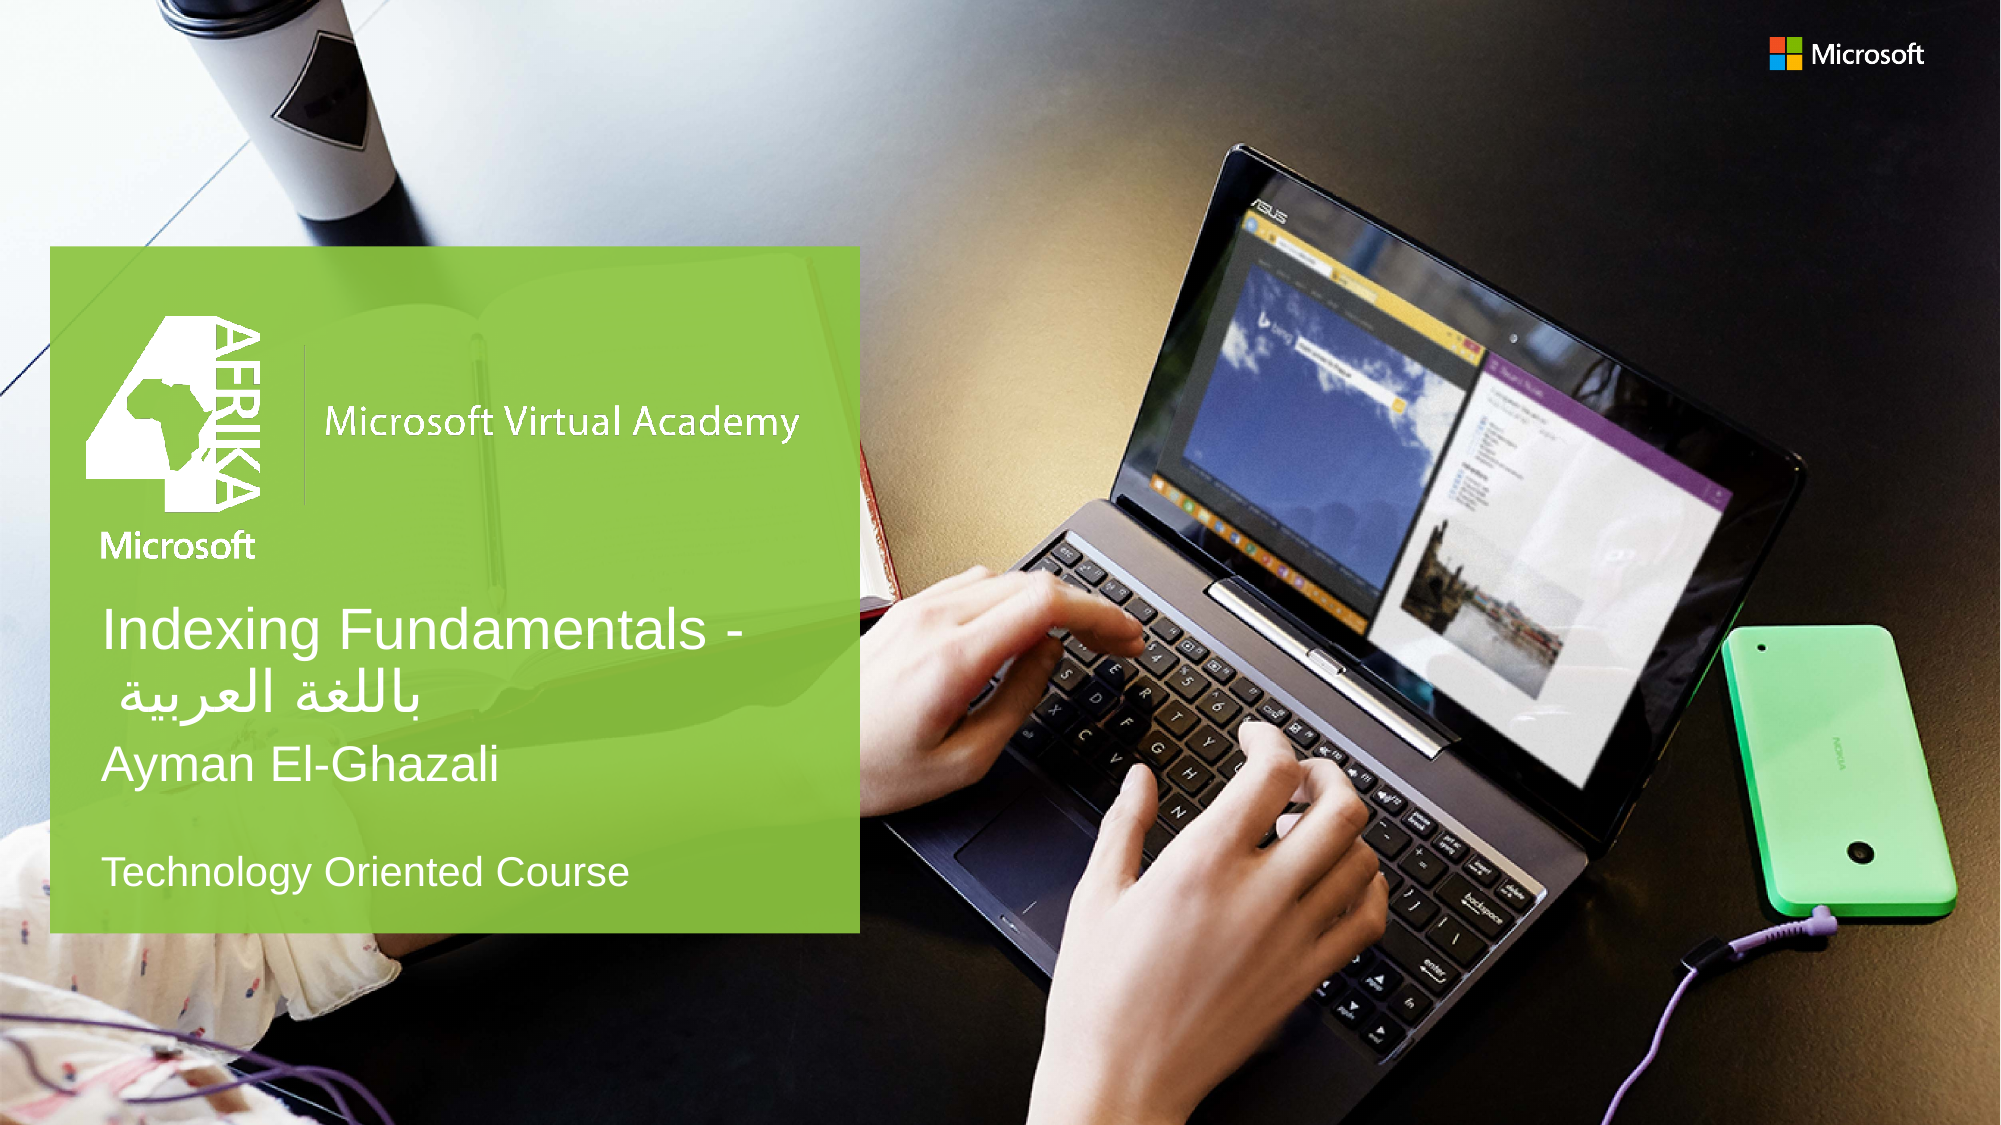

# Indexing Fundamentals - باللغة العربية
Ayman El-Ghazali